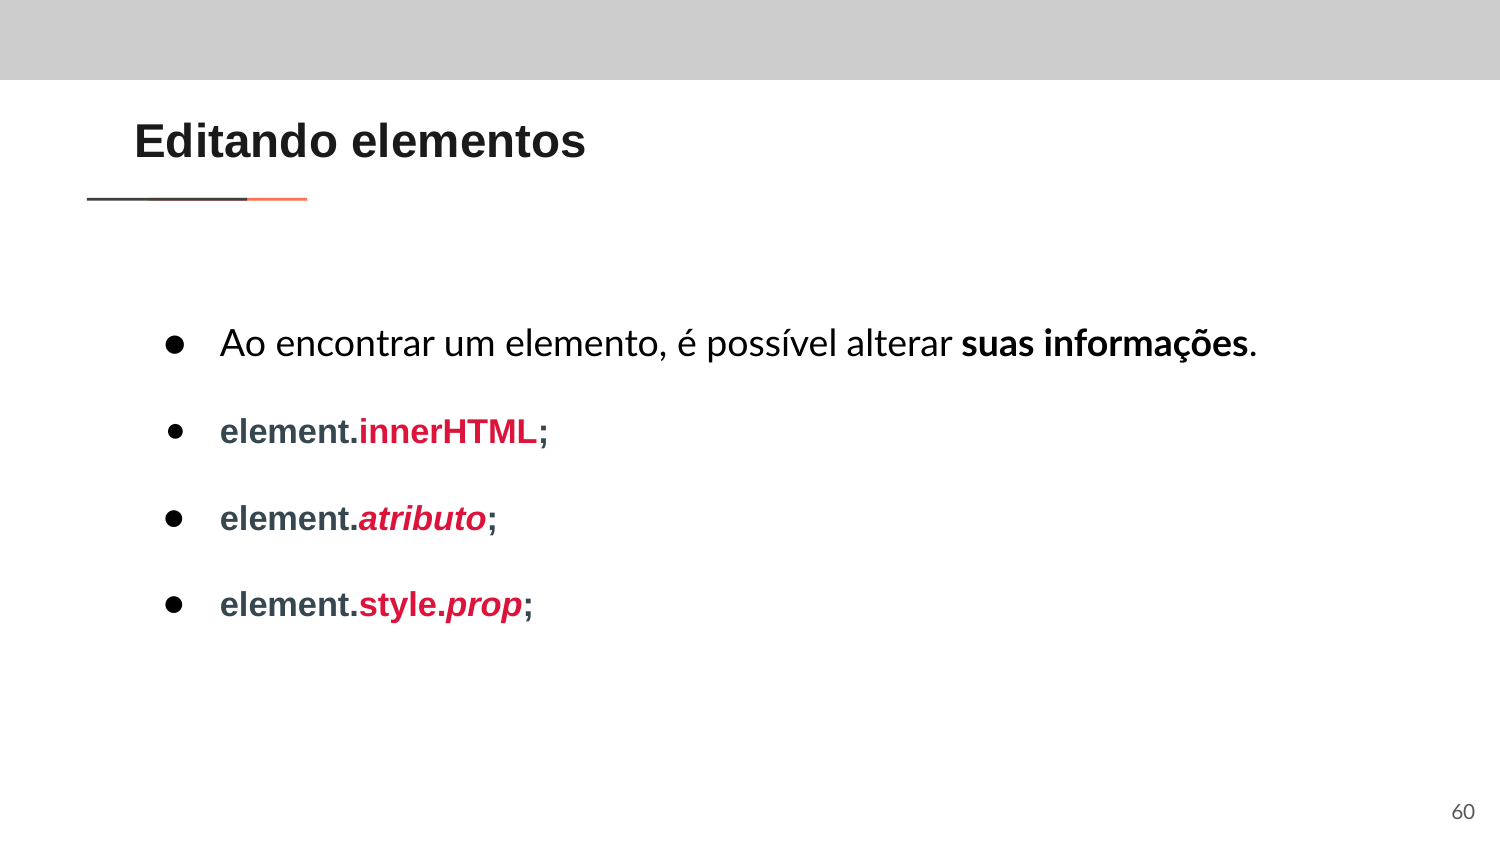

# Editando elementos

Ao encontrar um elemento, é possível alterar suas informações.

element.innerHTML;

element.atributo;

element.style.prop;
60